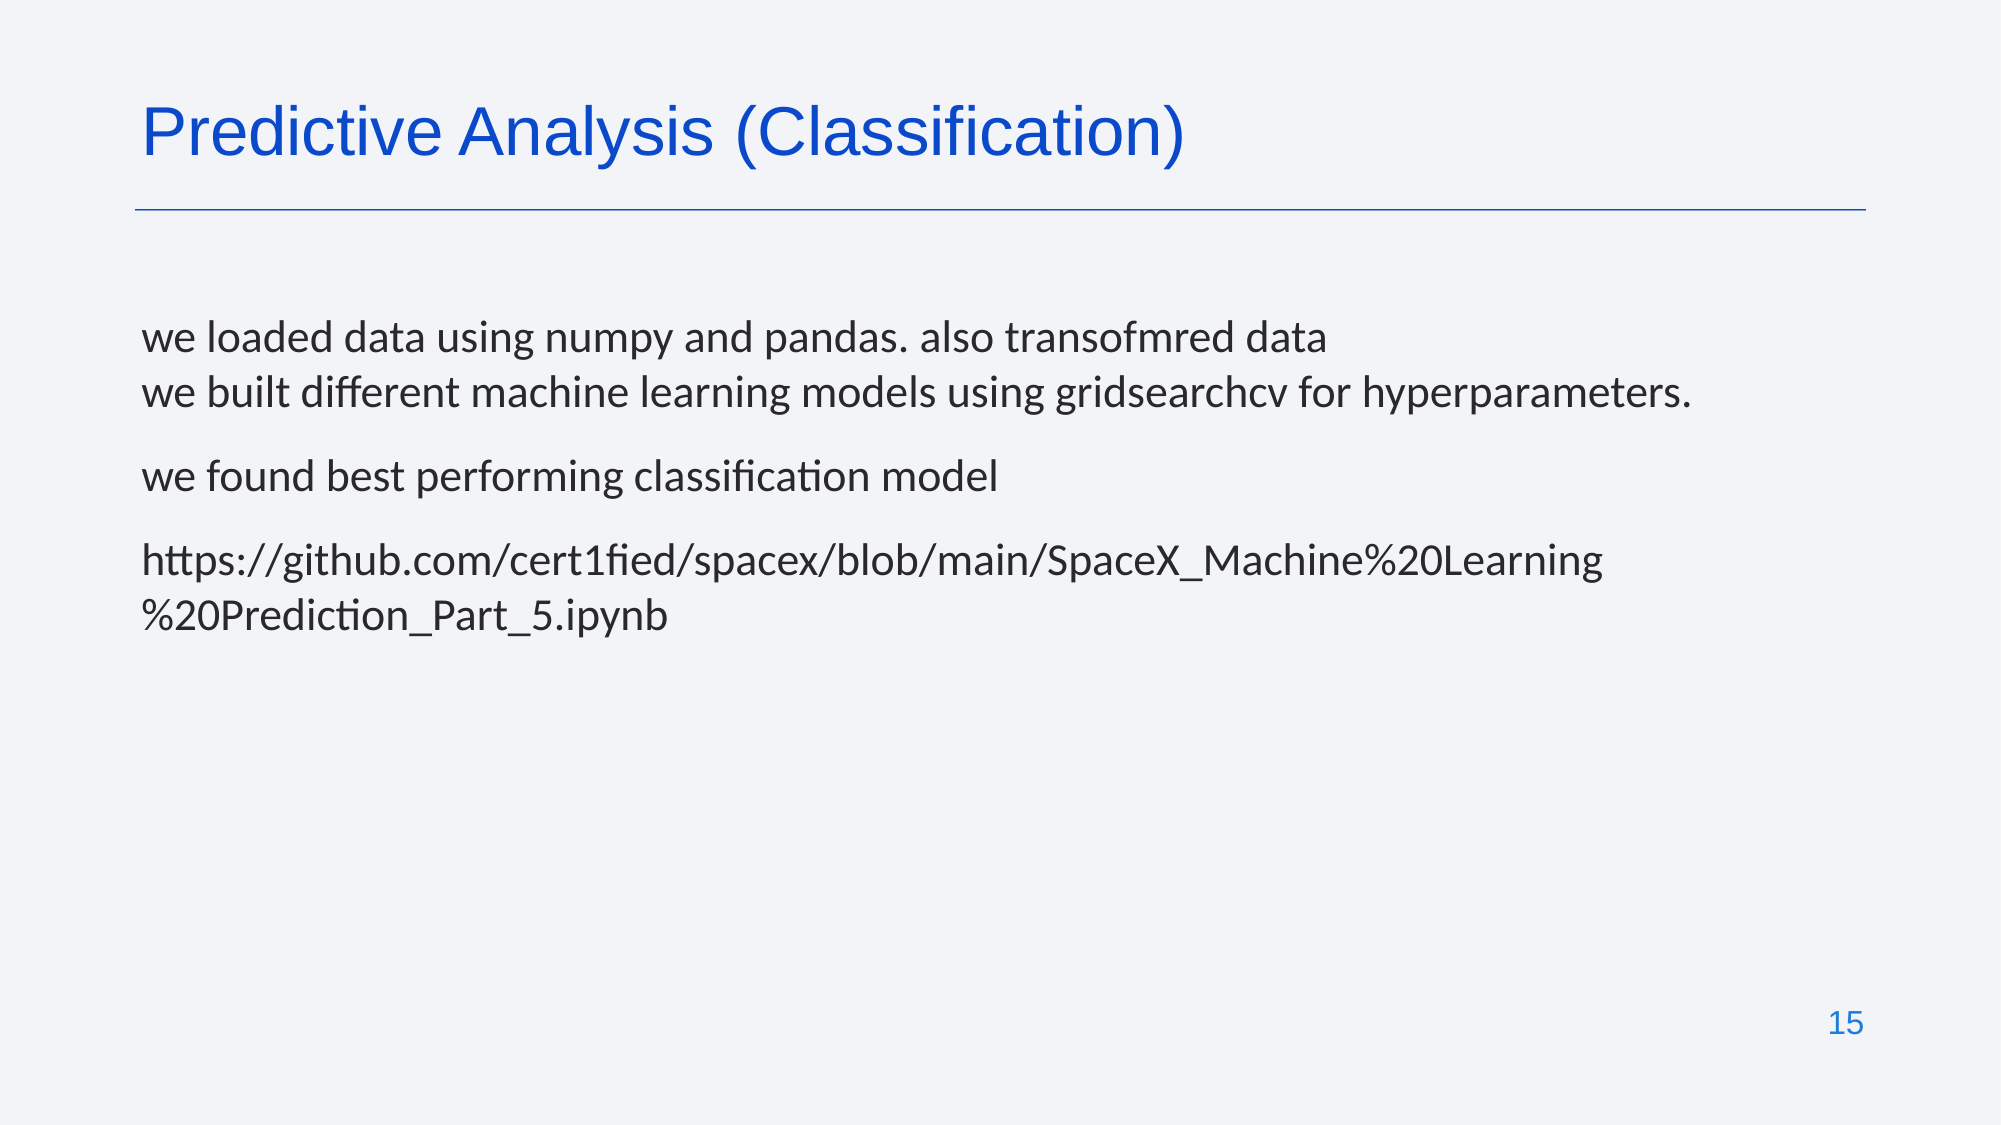

Predictive Analysis (Classification)
we loaded data using numpy and pandas. also transofmred data
we built different machine learning models using gridsearchcv for hyperparameters.
we found best performing classification model
https://github.com/cert1fied/spacex/blob/main/SpaceX_Machine%20Learning%20Prediction_Part_5.ipynb

15